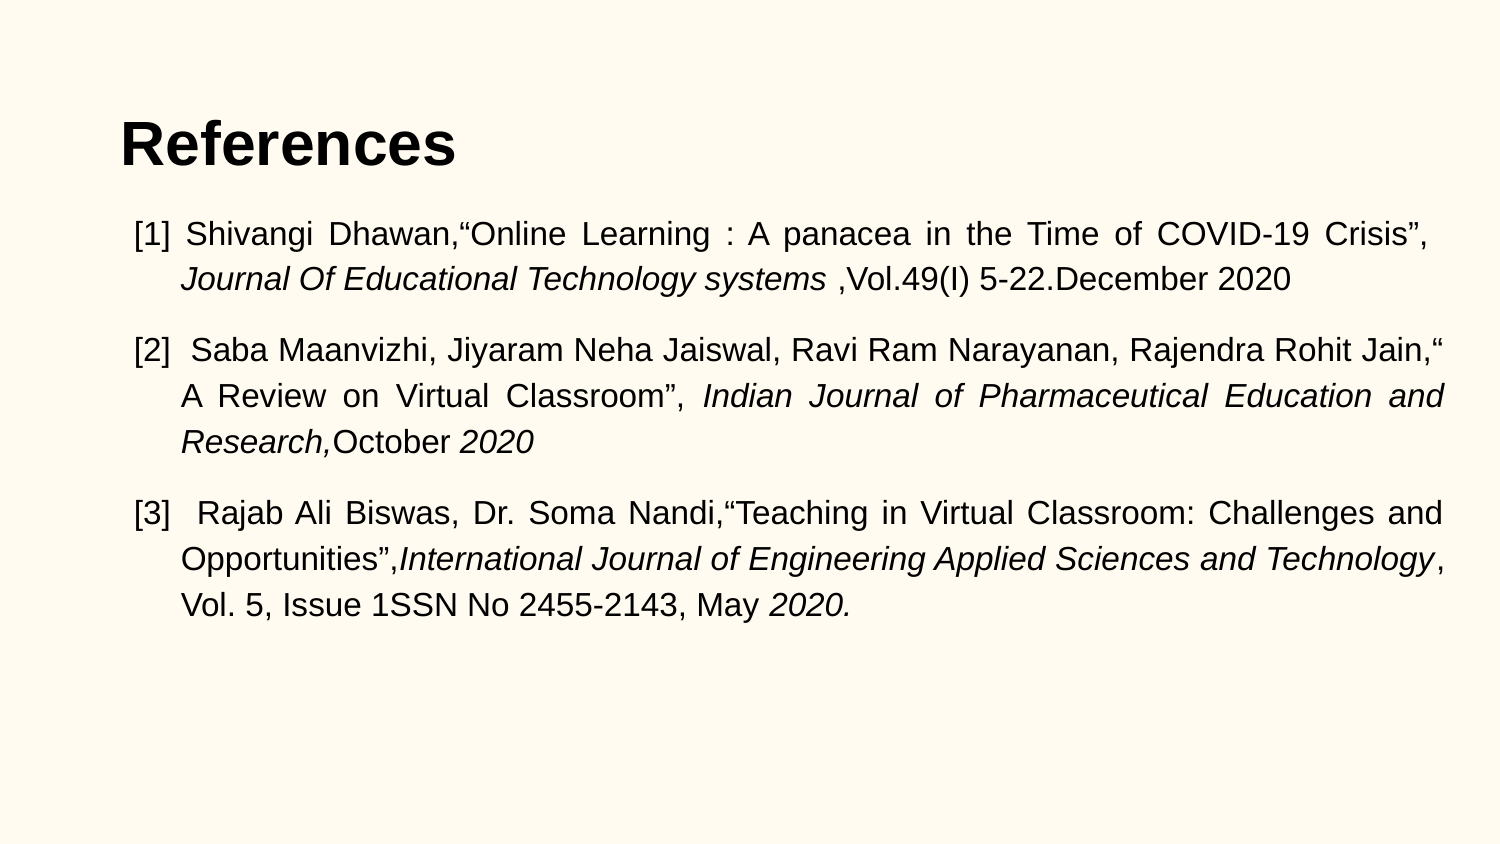

# References

[1] Shivangi Dhawan,“Online Learning : A panacea in the Time of COVID-19 Crisis”,  Journal Of Educational Technology systems ,Vol.49(I) 5-22.December 2020
[2]  Saba Maanvizhi, Jiyaram Neha Jaiswal, Ravi Ram Narayanan, Rajendra Rohit Jain,“ A Review on Virtual Classroom”, Indian Journal of Pharmaceutical Education and Research,October 2020
[3]  Rajab Ali Biswas, Dr. Soma Nandi,“Teaching in Virtual Classroom: Challenges and Opportunities”,International Journal of Engineering Applied Sciences and Technology, Vol. 5, Issue 1SSN No 2455-2143, May 2020.